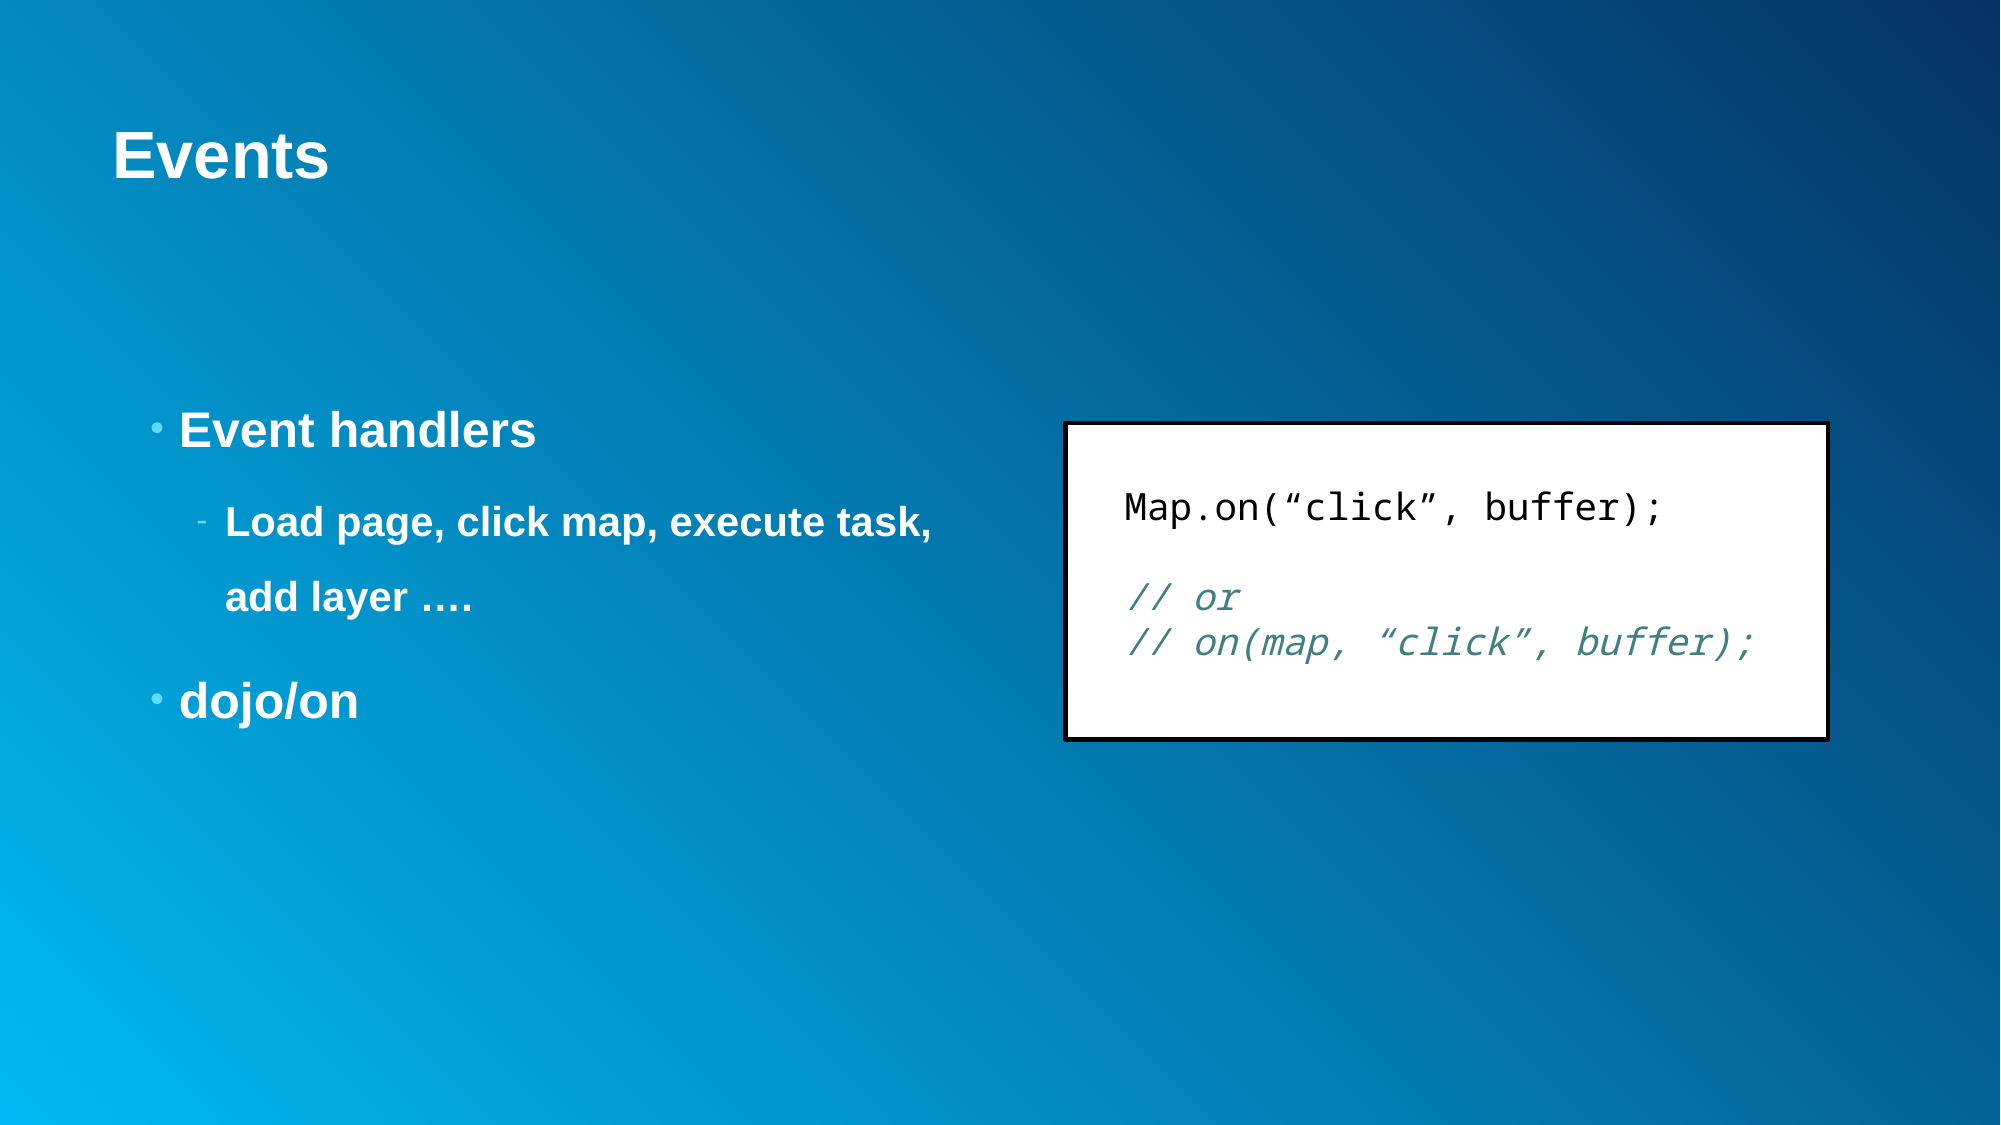

# Events
Event handlers
Load page, click map, execute task, add layer ….
dojo/on
Map.on(“click”, buffer);

// or
// on(map, “click”, buffer);